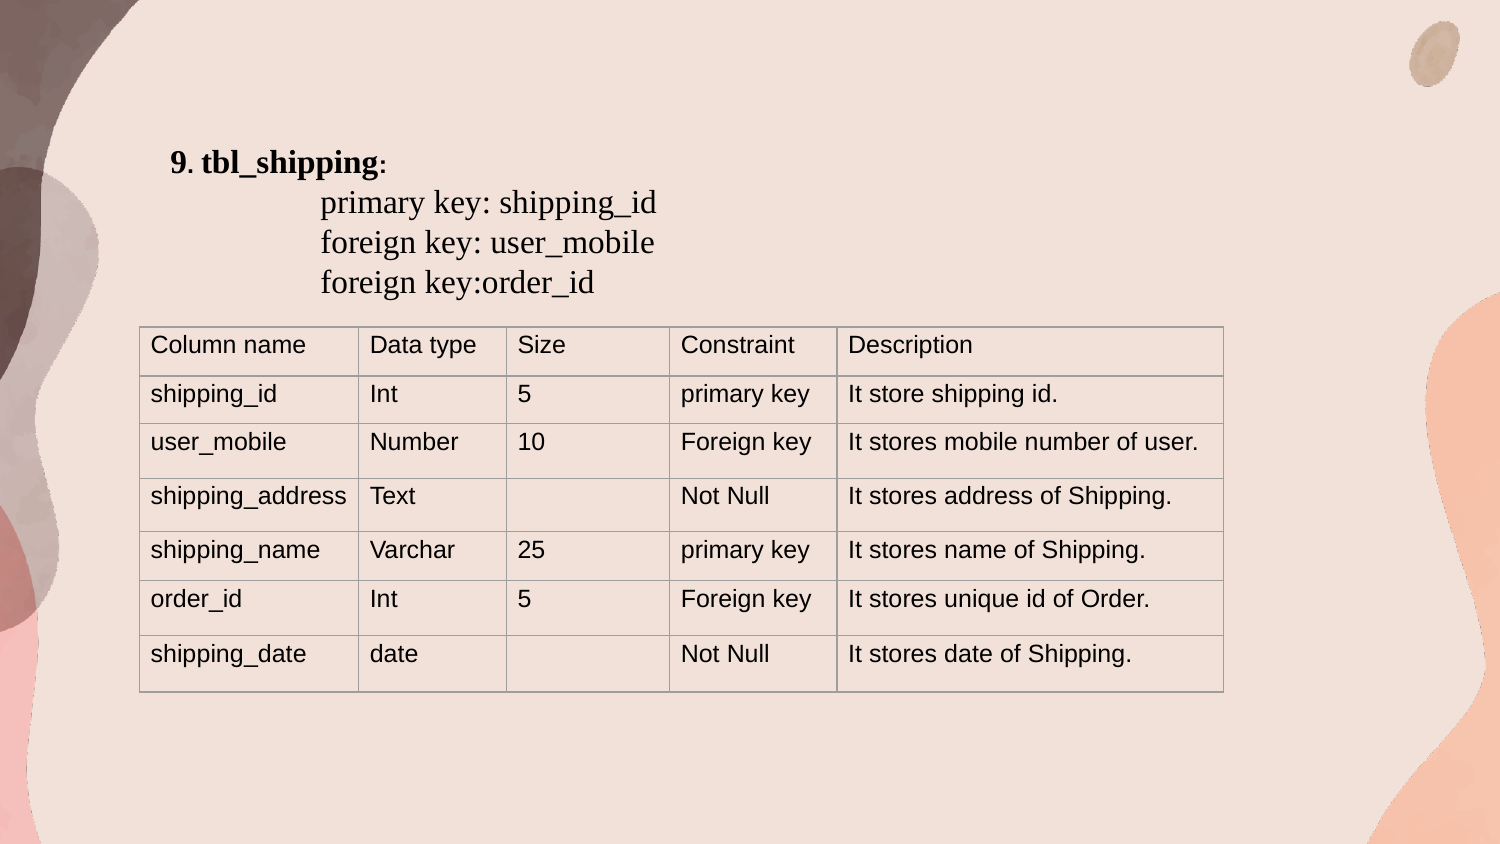

9. tbl_shipping:
 	primary key: shipping_id
	foreign key: user_mobile
	foreign key:order_id

| Column name | Data type | Size | Constraint | Description |
| --- | --- | --- | --- | --- |
| shipping\_id | Int | 5 | primary key | It store shipping id. |
| user\_mobile | Number | 10 | Foreign key | It stores mobile number of user. |
| shipping\_address | Text |  | Not Null | It stores address of Shipping. |
| shipping\_name | Varchar | 25 | primary key | It stores name of Shipping. |
| order\_id | Int | 5 | Foreign key | It stores unique id of Order. |
| shipping\_date | date |  | Not Null | It stores date of Shipping. |